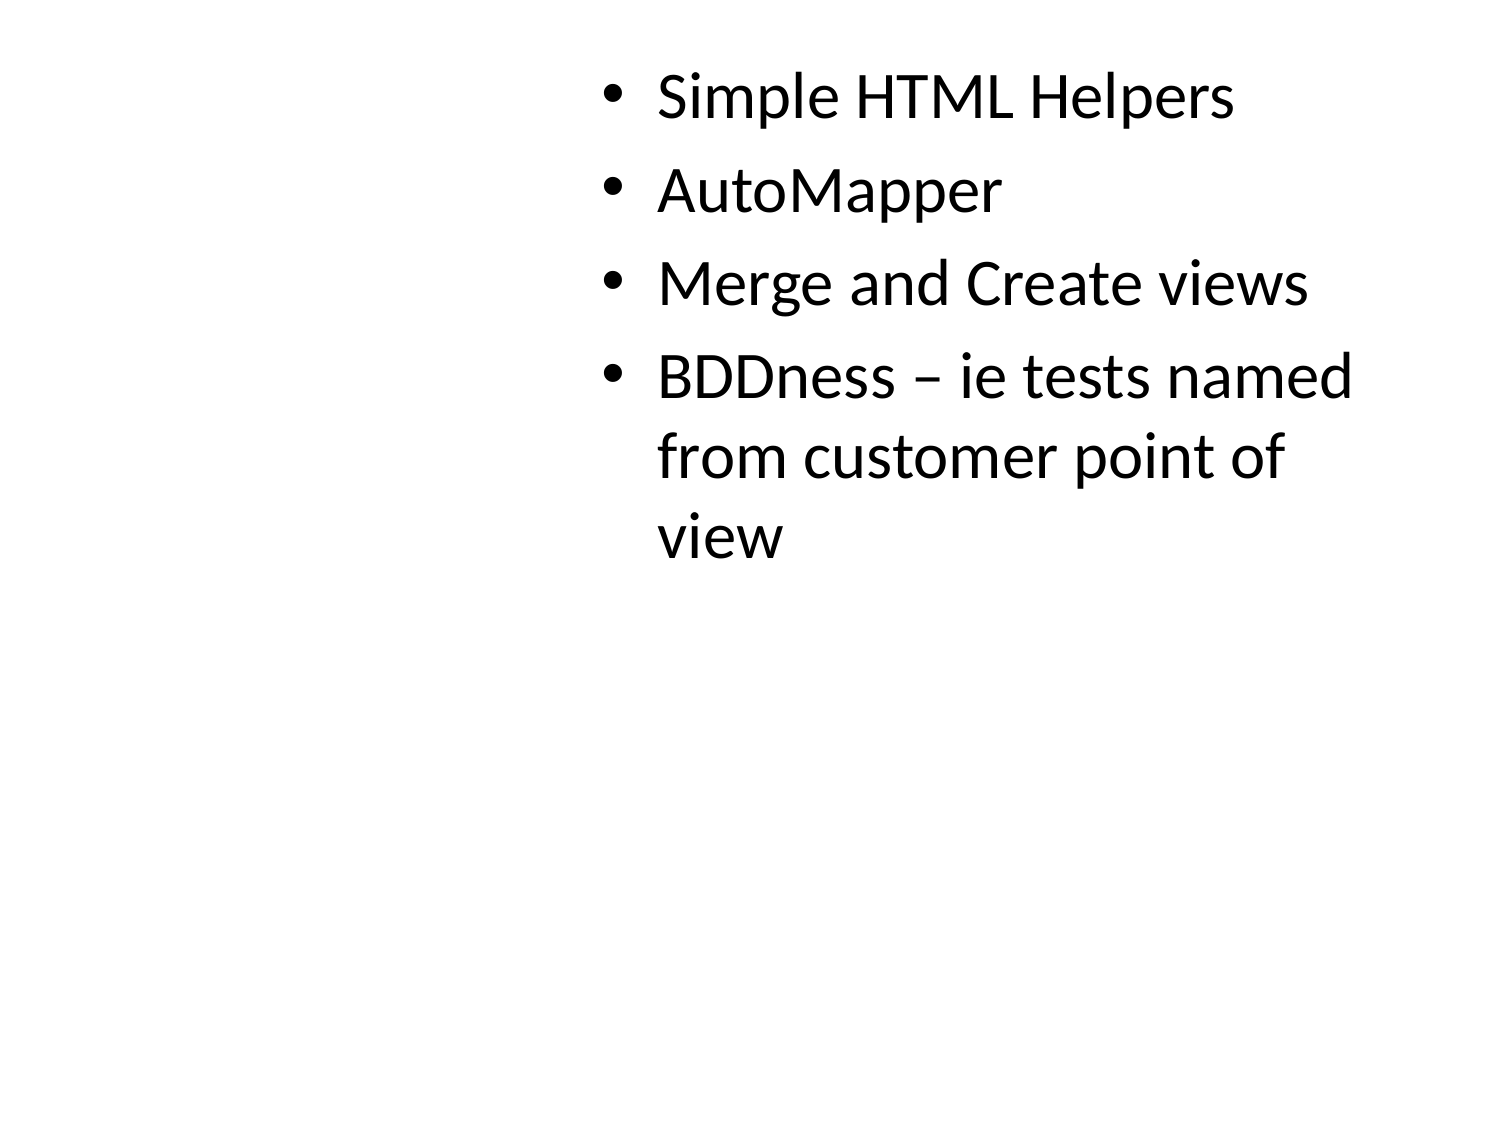

#
Simple HTML Helpers
AutoMapper
Merge and Create views
BDDness – ie tests named from customer point of view